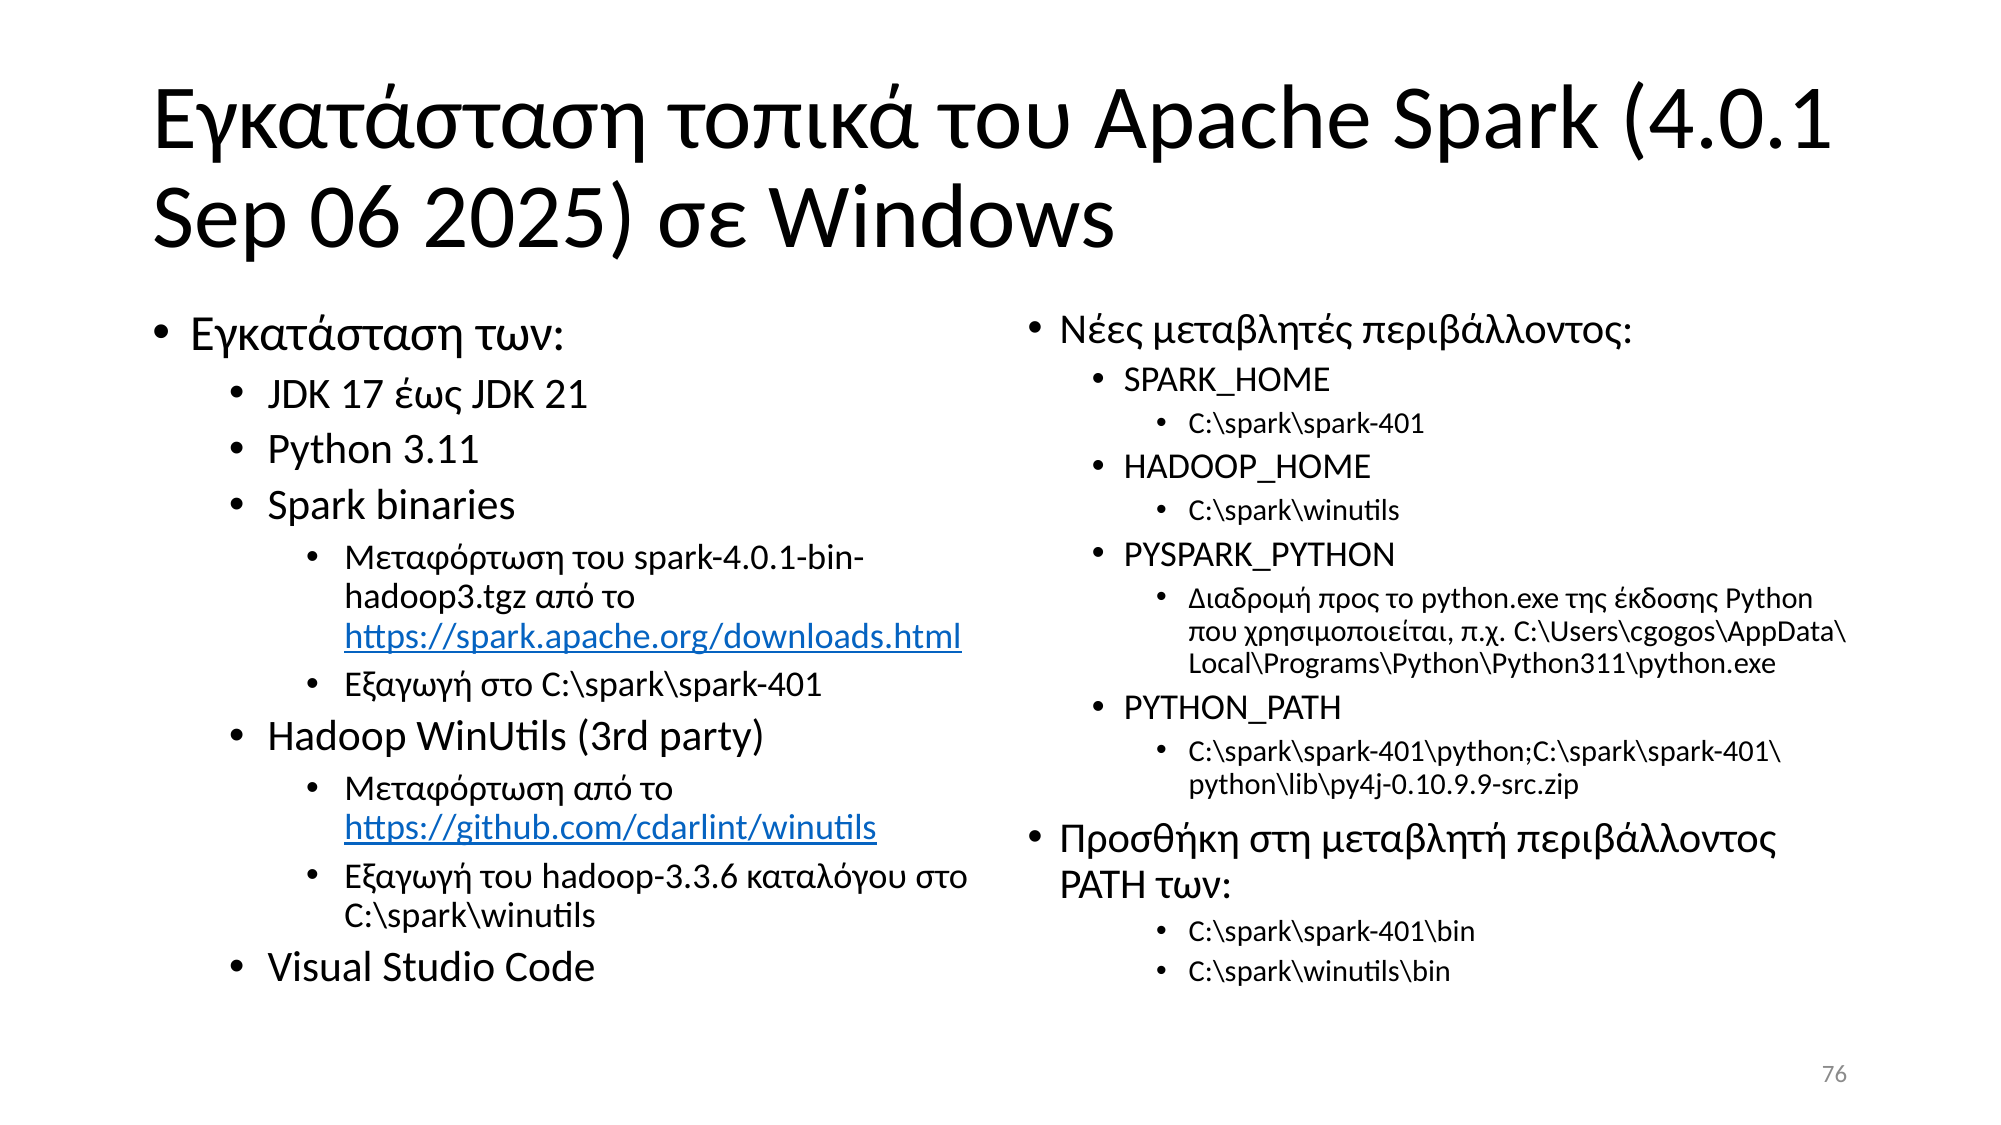

# Εγκατάσταση τοπικά του Apache Spark (4.0.1 Sep 06 2025) σε Windows
Εγκατάσταση των:
JDK 17 έως JDK 21
Python 3.11
Spark binaries
Μεταφόρτωση του spark-4.0.1-bin-hadoop3.tgz από το https://spark.apache.org/downloads.html
Εξαγωγή στο C:\spark\spark-401
Hadoop WinUtils (3rd party)
Μεταφόρτωση από το https://github.com/cdarlint/winutils
Εξαγωγή του hadoop-3.3.6 καταλόγου στο C:\spark\winutils
Visual Studio Code

Νέες μεταβλητές περιβάλλοντος:
SPARK_HOME
C:\spark\spark-401
HADOOP_HOME
C:\spark\winutils
PYSPARK_PYTHON
Διαδρομή προς το python.exe της έκδοσης Python που χρησιμοποιείται, π.χ. C:\Users\cgogos\AppData\Local\Programs\Python\Python311\python.exe
PYTHON_PATH
C:\spark\spark-401\python;C:\spark\spark-401\python\lib\py4j-0.10.9.9-src.zip
Προσθήκη στη μεταβλητή περιβάλλοντος PATH των:
C:\spark\spark-401\bin
C:\spark\winutils\bin

76